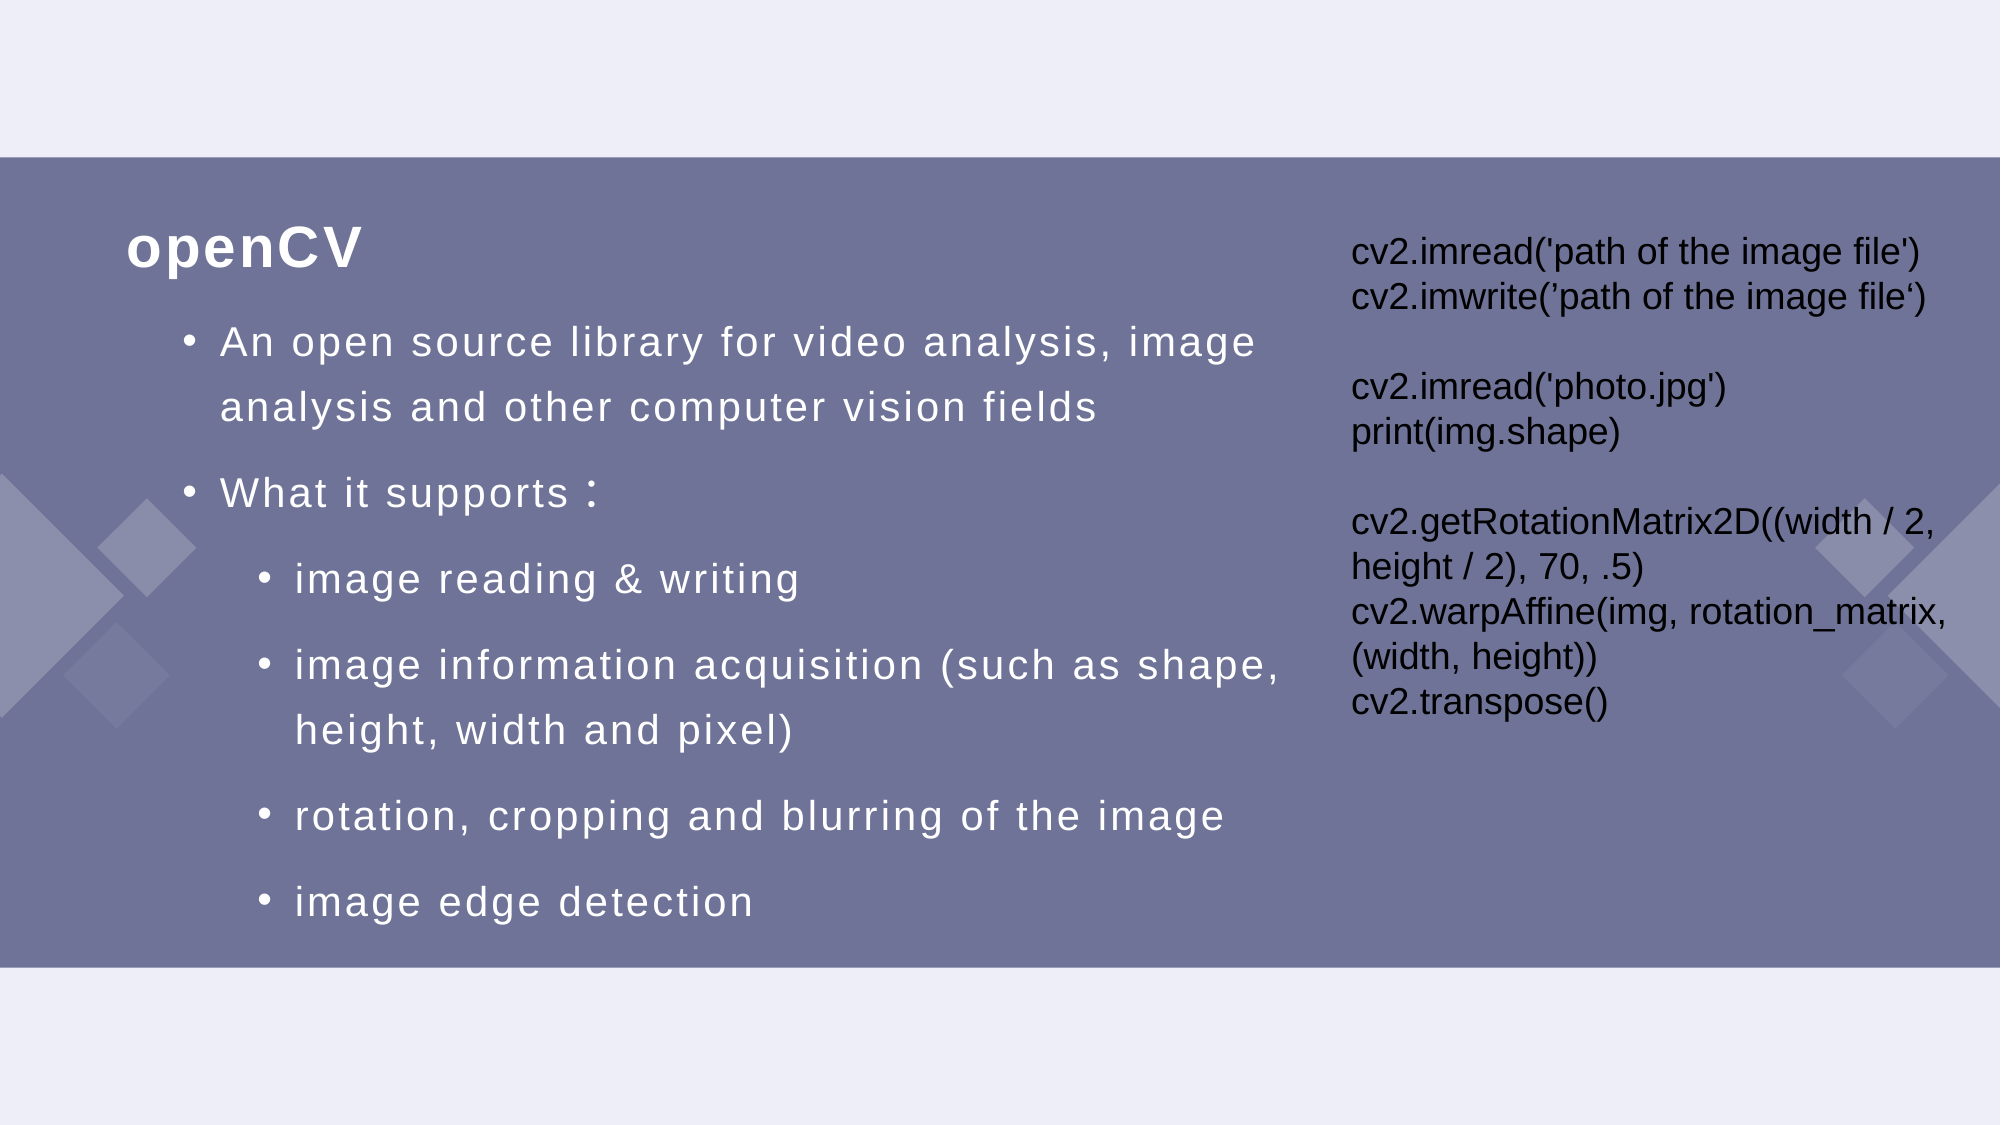

openCV
An open source library for video analysis, image analysis and other computer vision fields
What it supports：
image reading & writing
image information acquisition (such as shape, height, width and pixel)
rotation, cropping and blurring of the image
image edge detection
cv2.imread('path of the image file')
cv2.imwrite(’path of the image file‘)

cv2.imread('photo.jpg')
print(img.shape)

cv2.getRotationMatrix2D((width / 2, height / 2), 70, .5)
cv2.warpAffine(img, rotation_matrix, (width, height))
cv2.transpose()